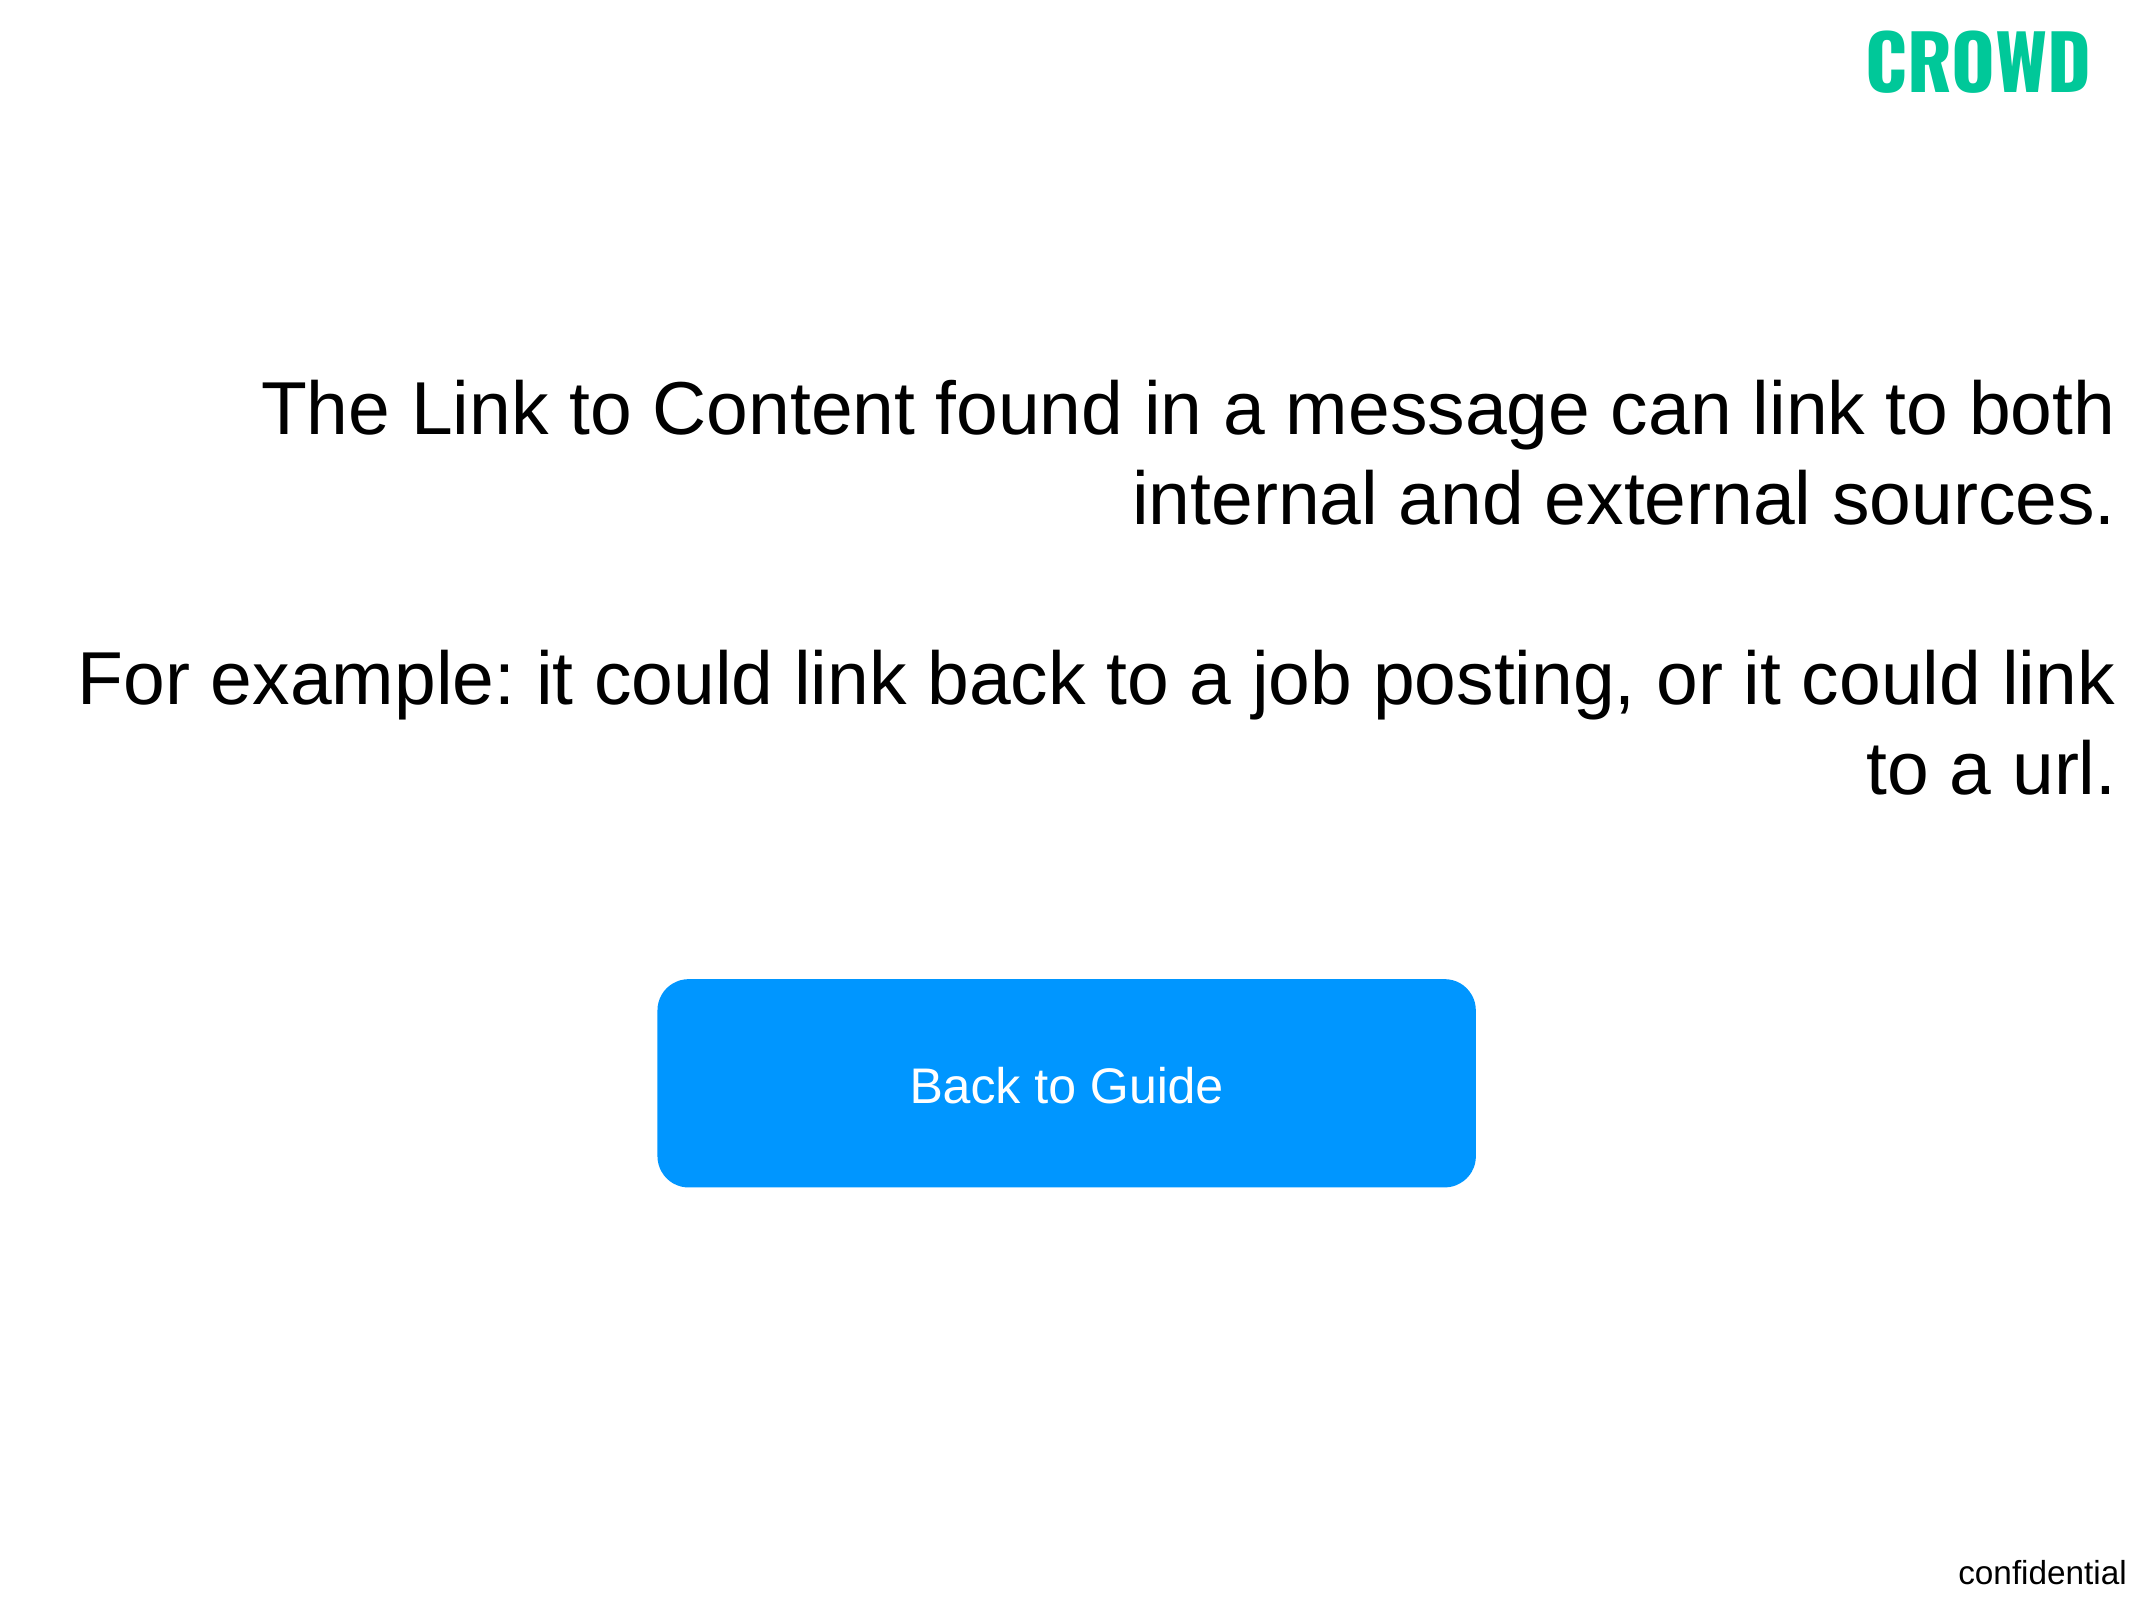

The Link to Content found in a message can link to both internal and external sources.

For example: it could link back to a job posting, or it could link to a url.
Back to Guide